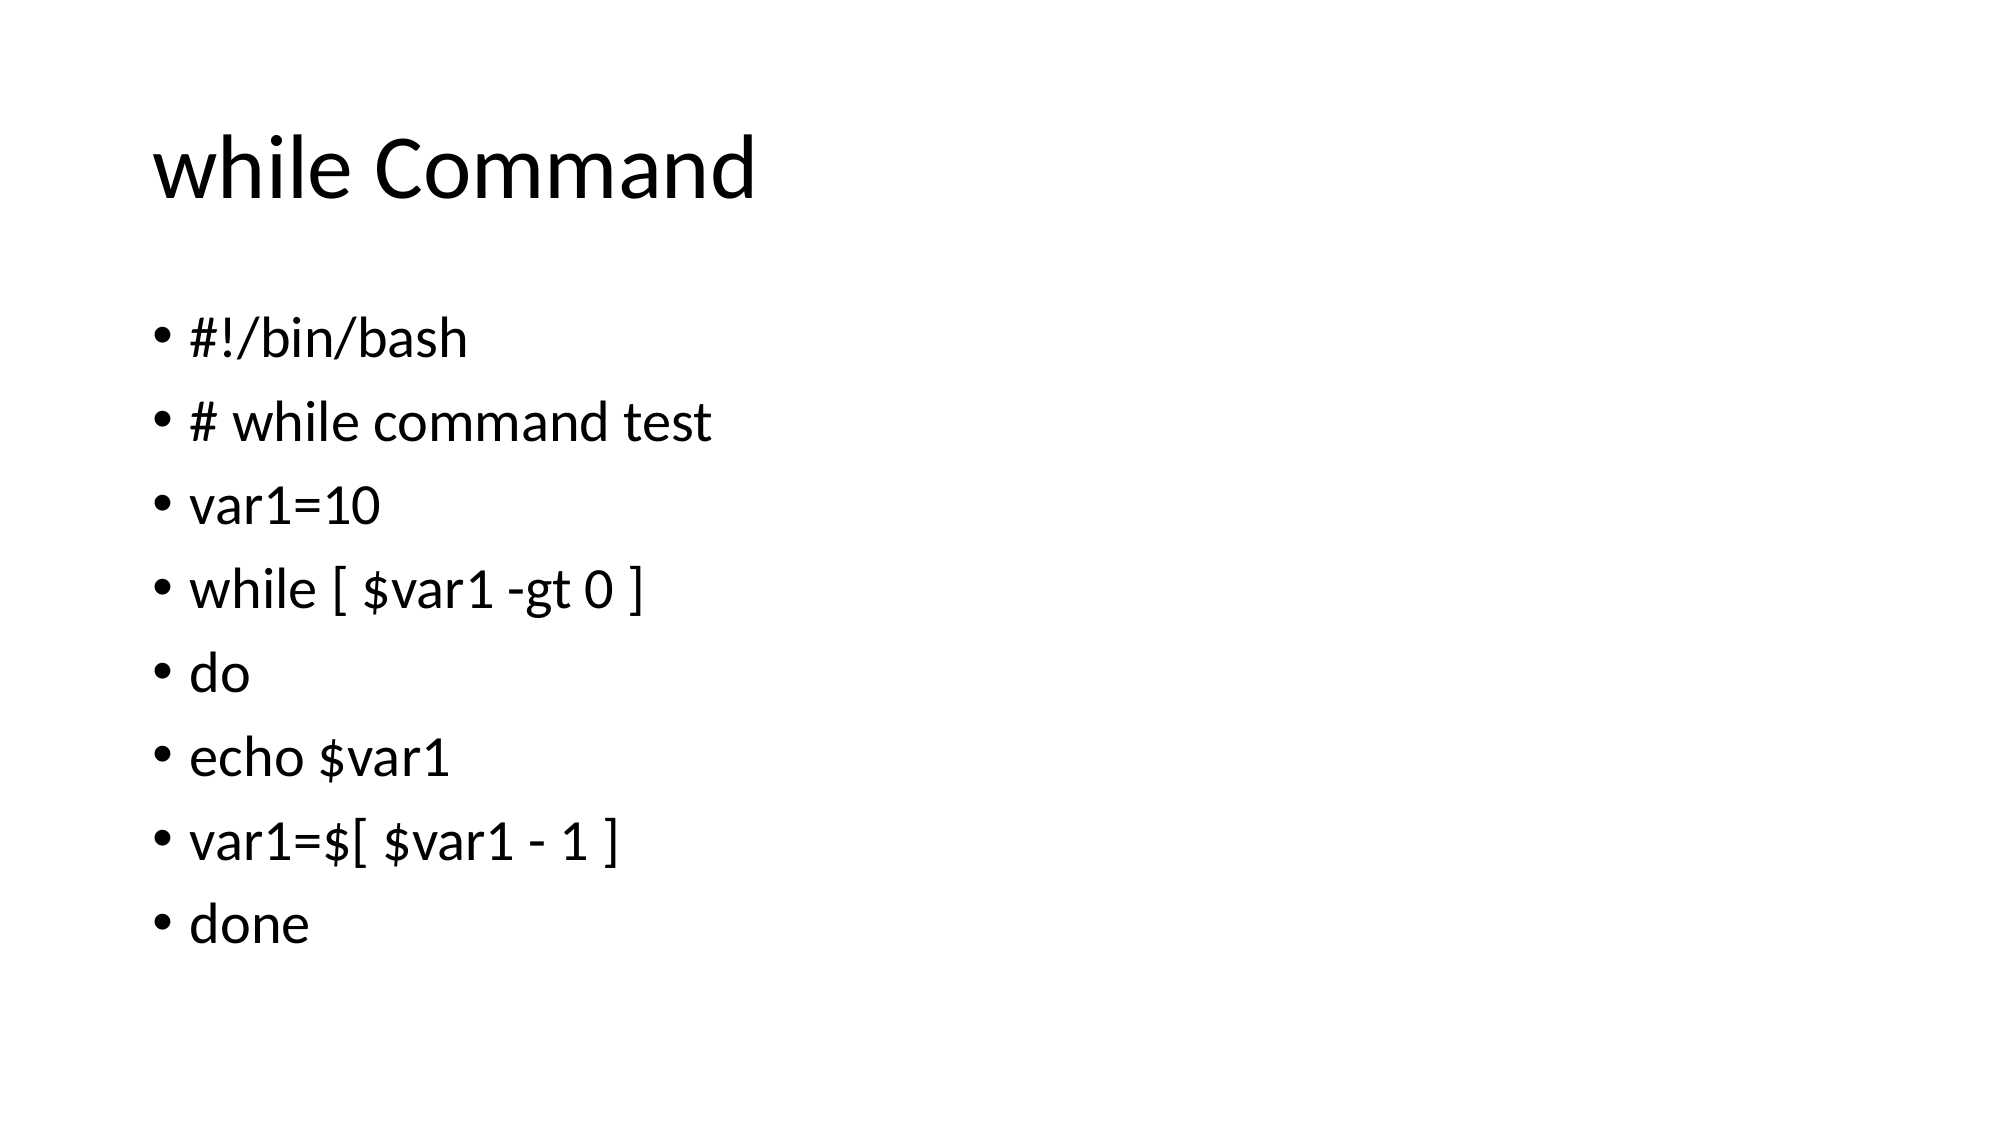

# while Command
#!/bin/bash
# while command test
var1=10
while [ $var1 -gt 0 ]
do
echo $var1
var1=$[ $var1 - 1 ]
done